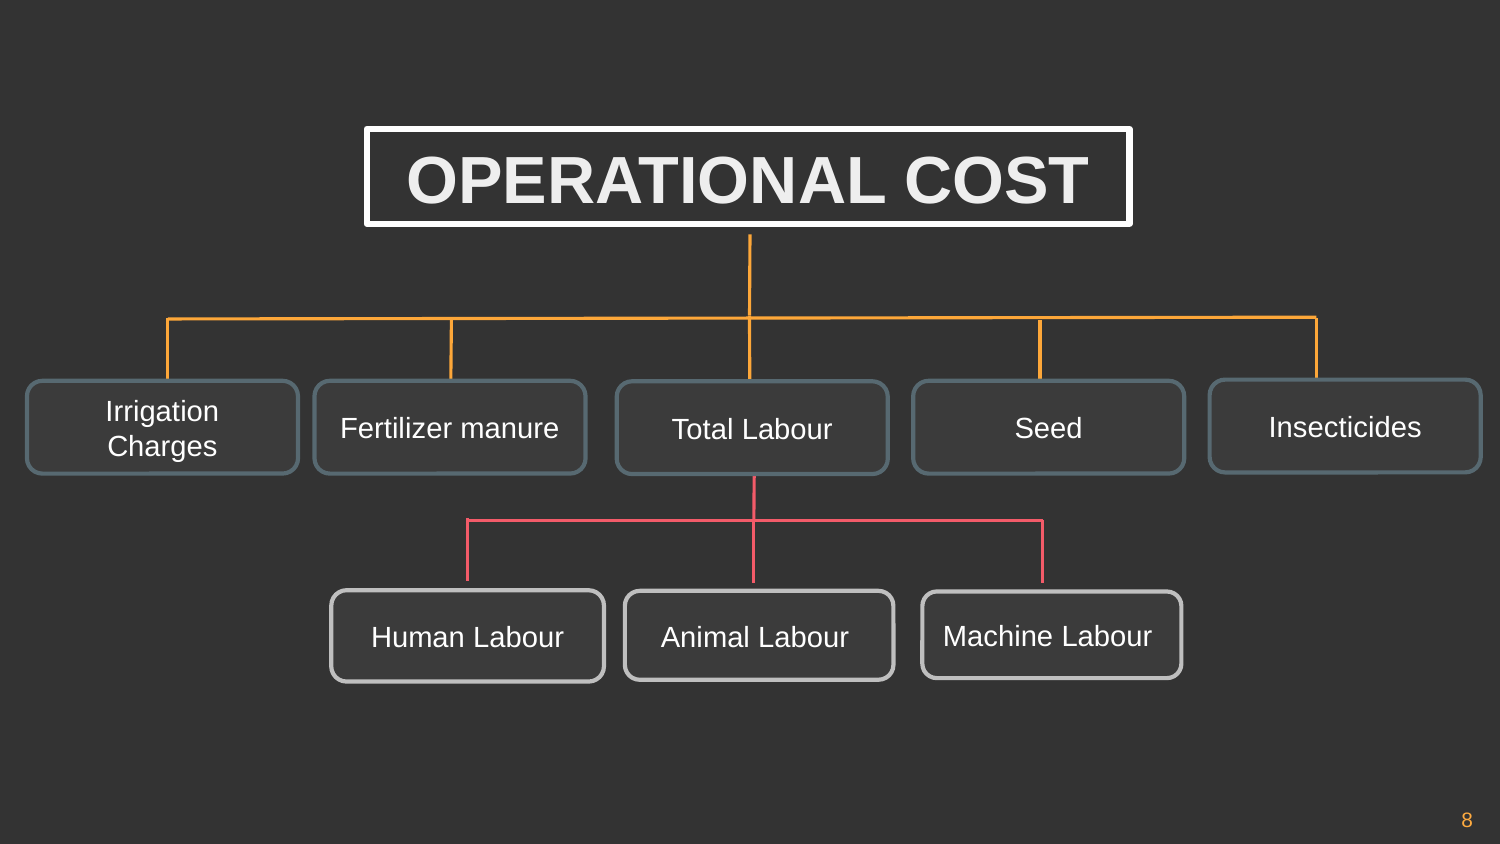

OPERATIONAL COST
Insecticides
Fertilizer manure
Irrigation Charges
Seed
Total Labour
Human Labour
Animal Labour
Machine Labour
8